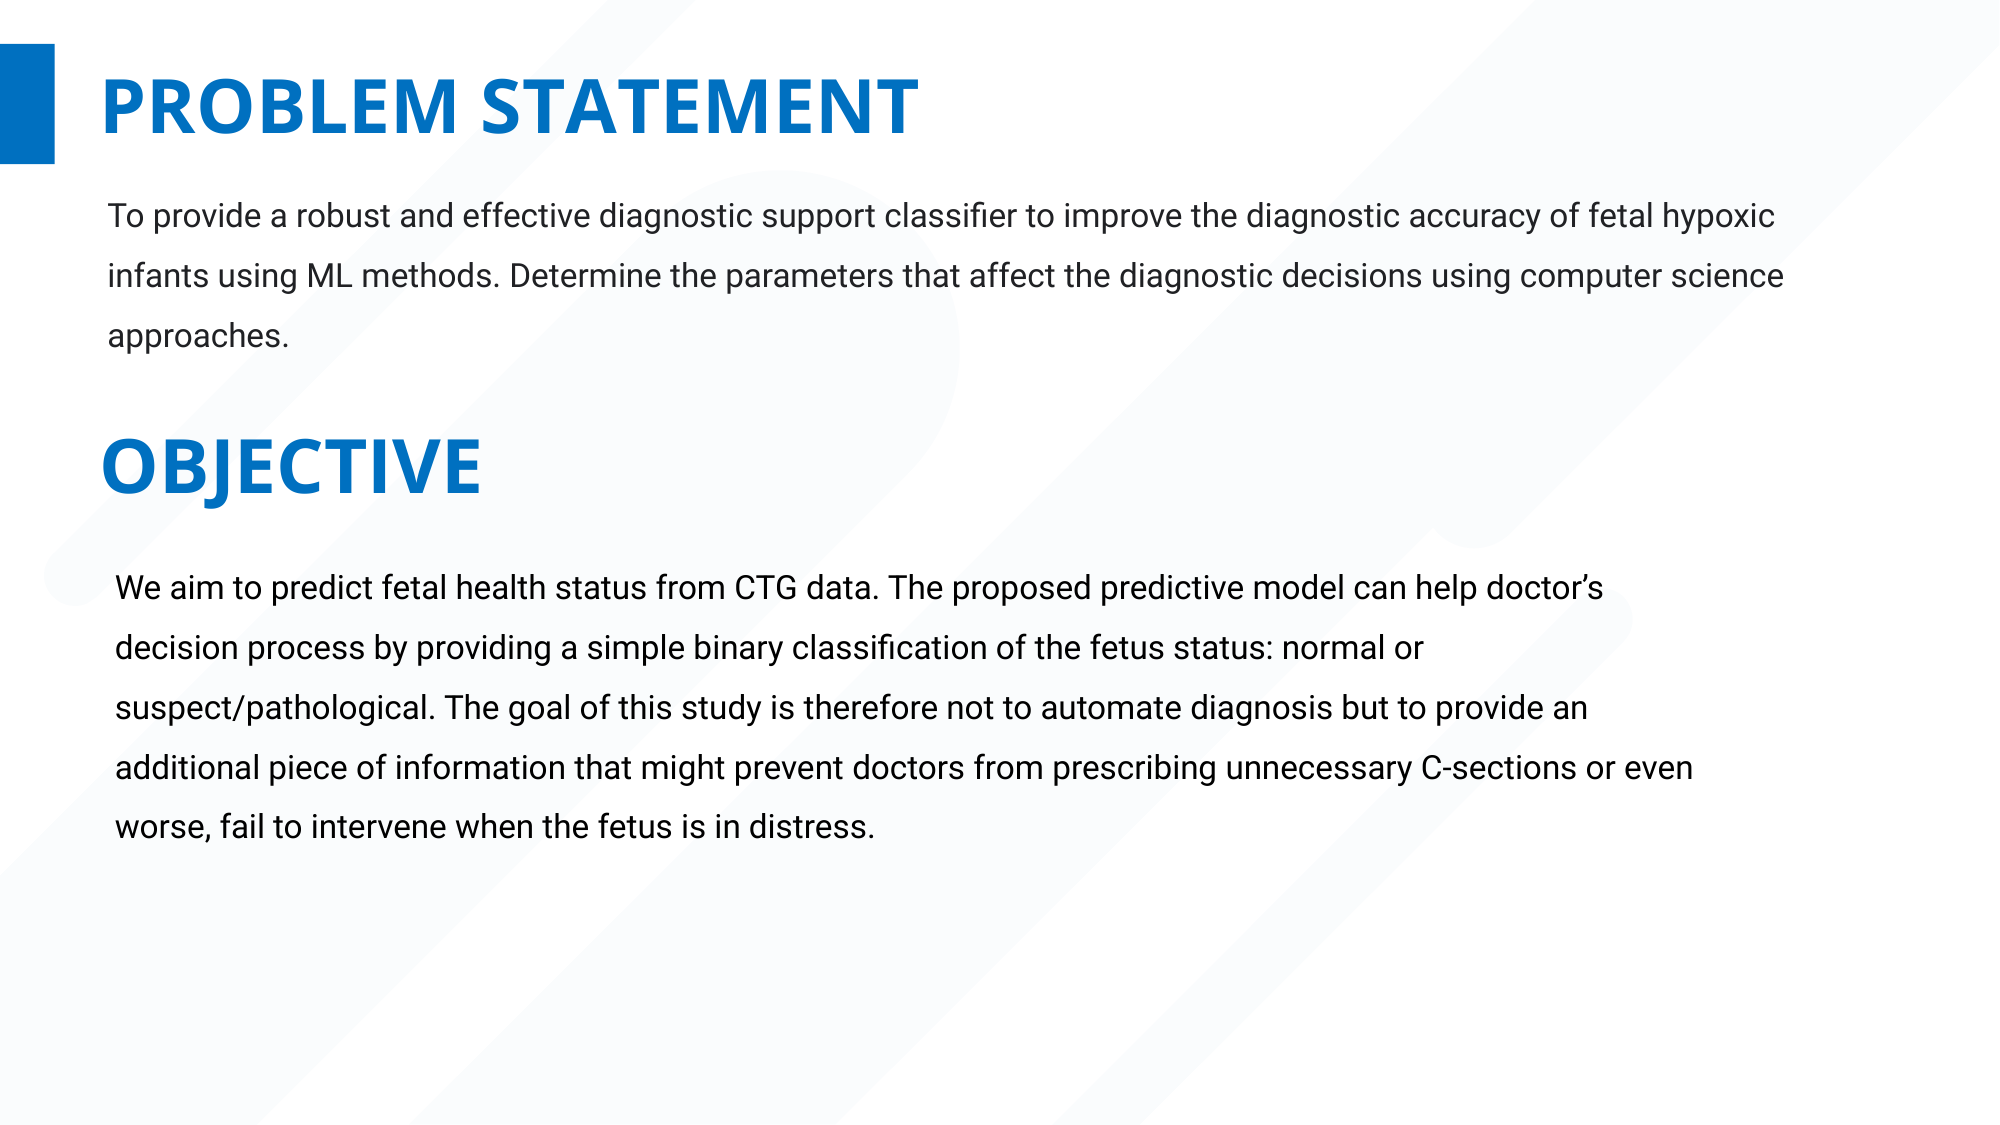

# PROBLEM STATEMENT
To provide a robust and effective diagnostic support classifier to improve the diagnostic accuracy of fetal hypoxic infants using ML methods. Determine the parameters that affect the diagnostic decisions using computer science approaches.
OBJECTIVE
We aim to predict fetal health status from CTG data. The proposed predictive model can help doctor’s decision process by providing a simple binary classification of the fetus status: normal or suspect/pathological. The goal of this study is therefore not to automate diagnosis but to provide an additional piece of information that might prevent doctors from prescribing unnecessary C-sections or even worse, fail to intervene when the fetus is in distress.